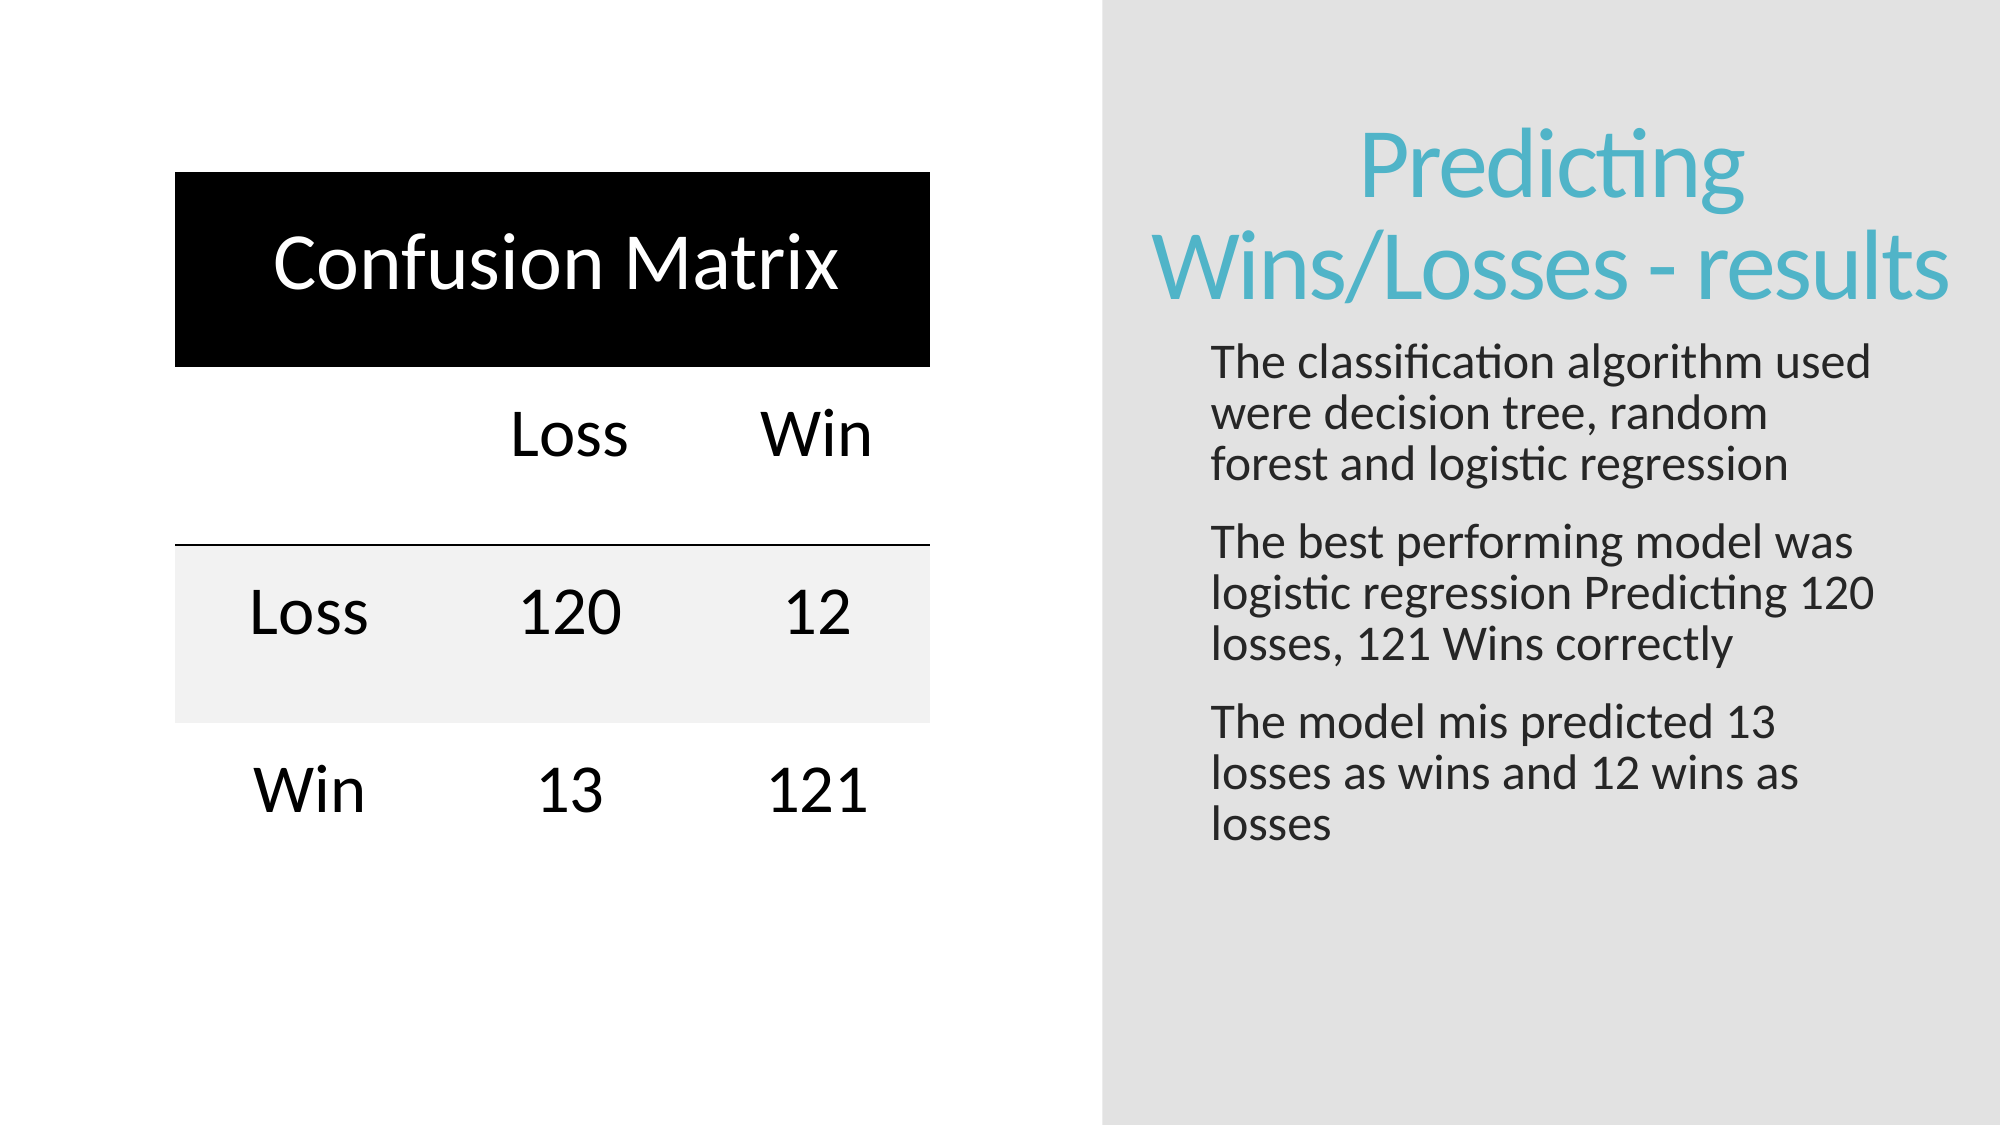

# Predicting Wins/Losses - results
| Confusion Matrix |  |  |
| --- | --- | --- |
|  | Loss | Win |
| Loss | 120 | 12 |
| Win | 13 | 121 |
The classification algorithm used were decision tree, random forest and logistic regression
The best performing model was logistic regression Predicting 120 losses, 121 Wins correctly
The model mis predicted 13 losses as wins and 12 wins as losses